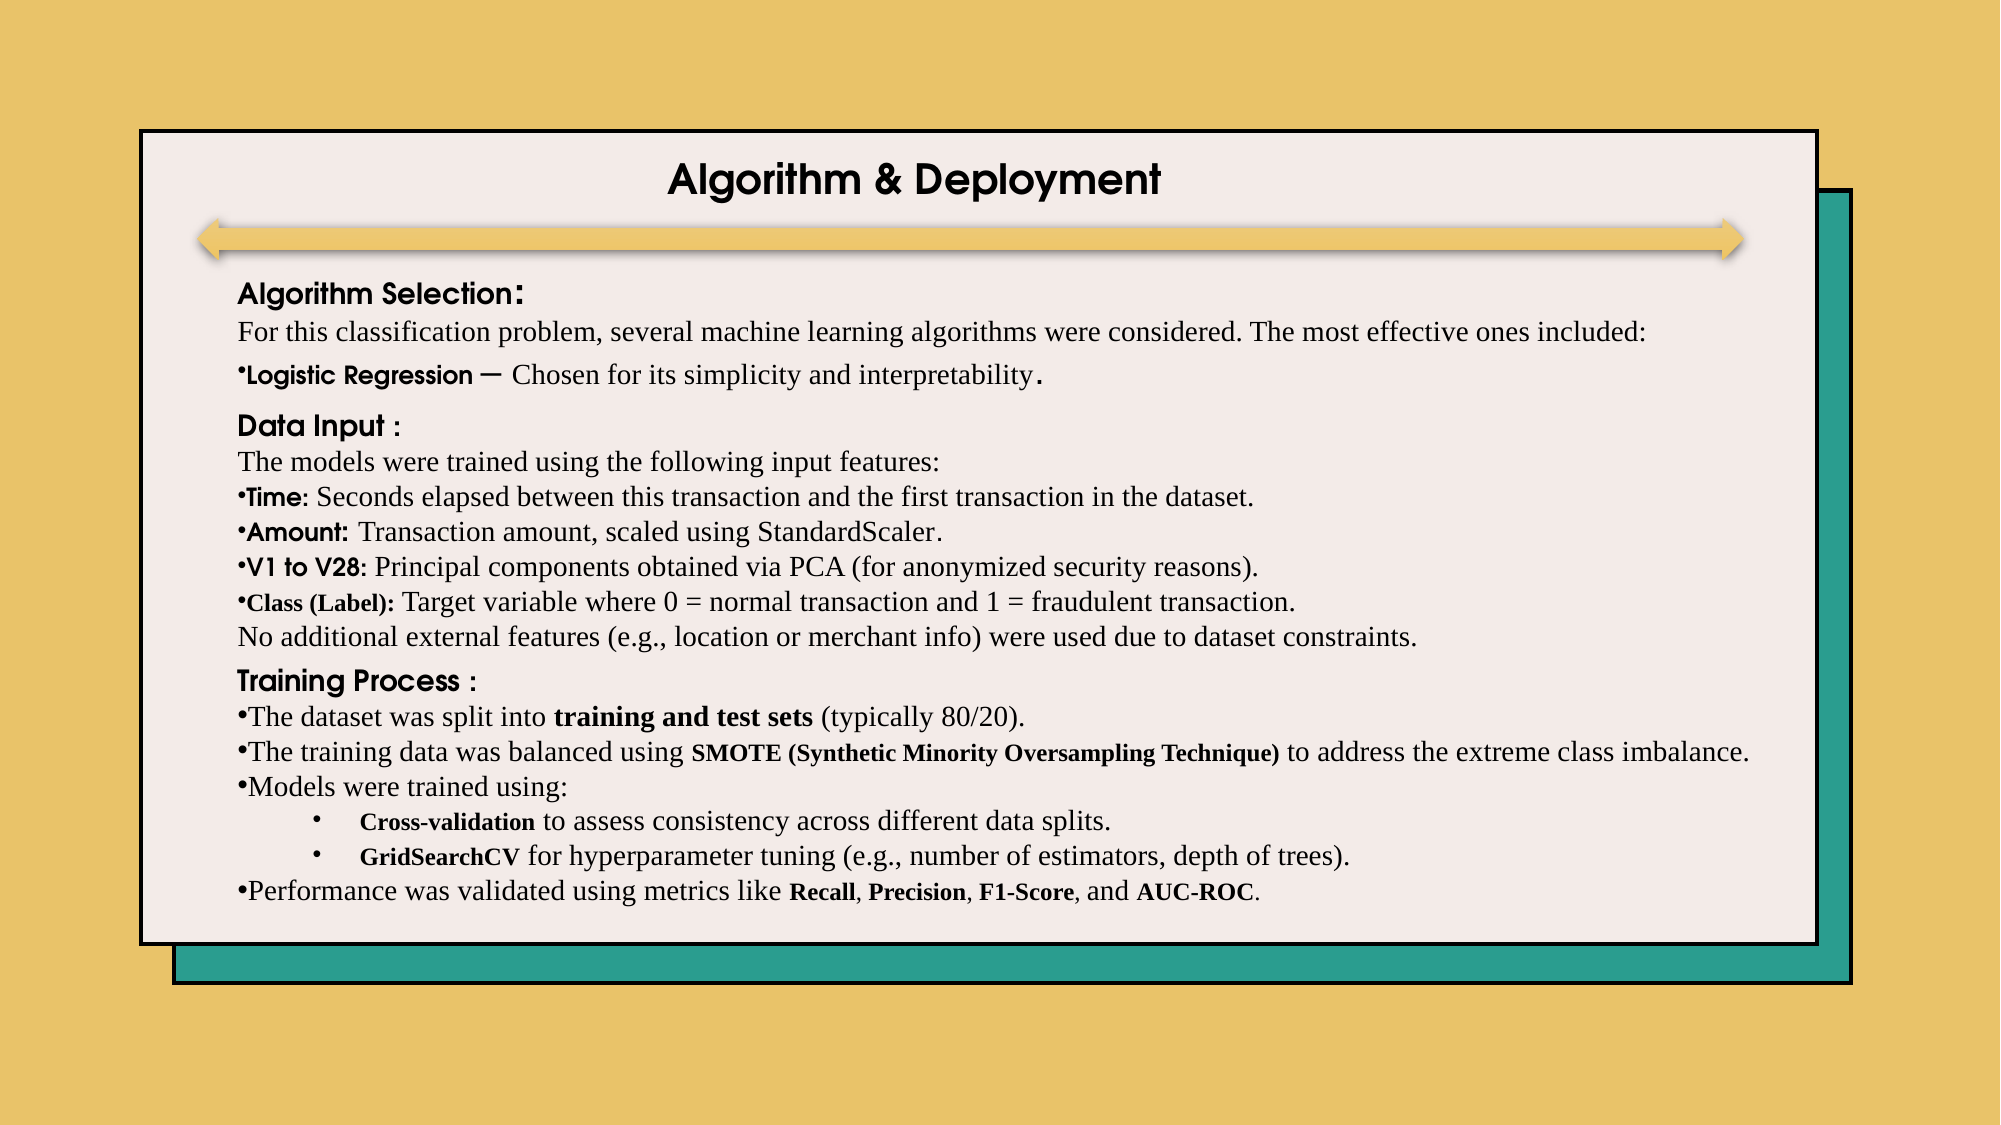

Algorithm & Deployment

Algorithm Selection:
For this classification problem, several machine learning algorithms were considered. The most effective ones included:
Logistic Regression – Chosen for its simplicity and interpretability.
Data Input :
The models were trained using the following input features:
Time: Seconds elapsed between this transaction and the first transaction in the dataset.
Amount: Transaction amount, scaled using StandardScaler.
V1 to V28: Principal components obtained via PCA (for anonymized security reasons).
Class (Label): Target variable where 0 = normal transaction and 1 = fraudulent transaction.
No additional external features (e.g., location or merchant info) were used due to dataset constraints.
Training Process :
The dataset was split into training and test sets (typically 80/20).
The training data was balanced using SMOTE (Synthetic Minority Oversampling Technique) to address the extreme class imbalance.
Models were trained using:
Cross-validation to assess consistency across different data splits.
GridSearchCV for hyperparameter tuning (e.g., number of estimators, depth of trees).
Performance was validated using metrics like Recall, Precision, F1-Score, and AUC-ROC.